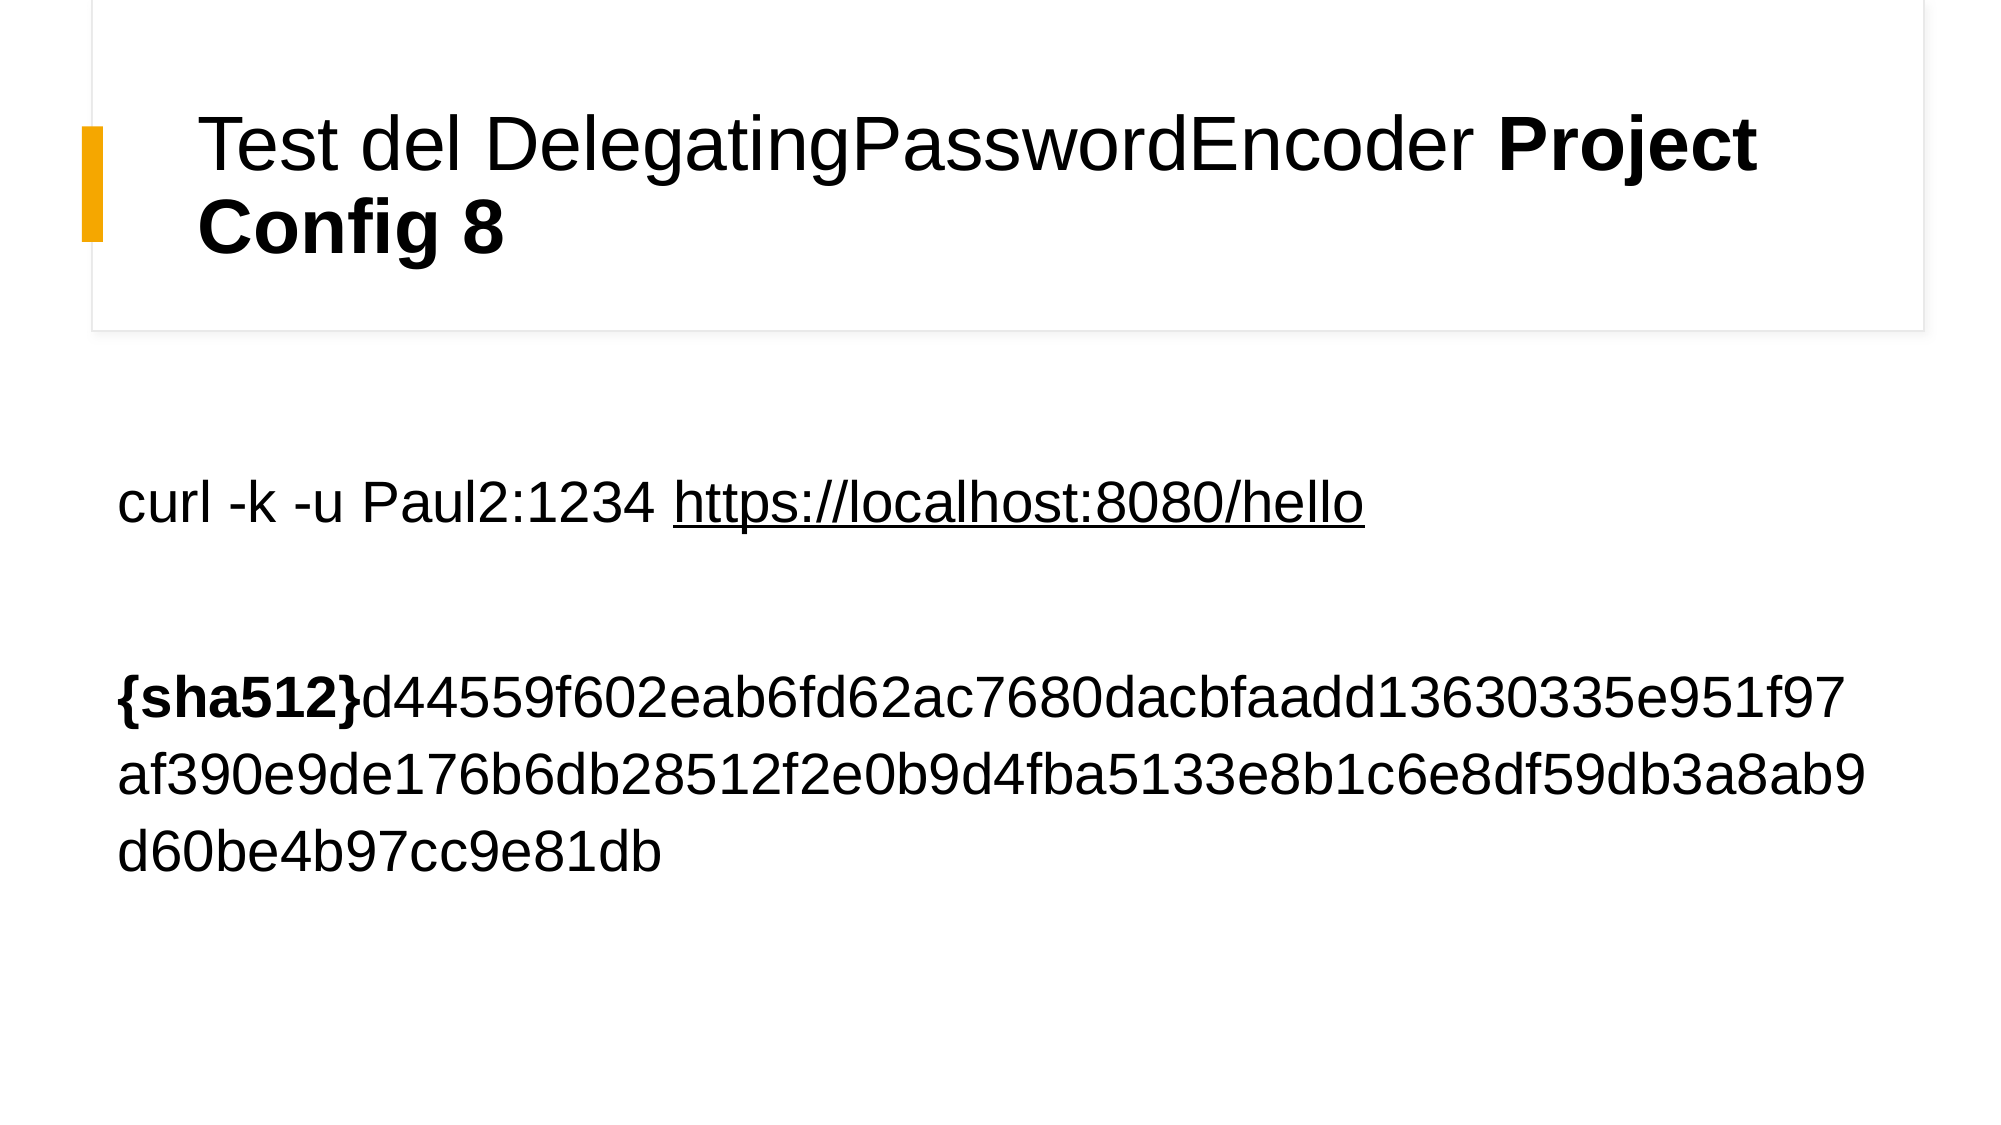

# Test del DelegatingPasswordEncoder Project Config 8

curl -k -u Paul2:1234 https://localhost:8080/hello

{sha512}d44559f602eab6fd62ac7680dacbfaadd13630335e951f97af390e9de176b6db28512f2e0b9d4fba5133e8b1c6e8df59db3a8ab9d60be4b97cc9e81db